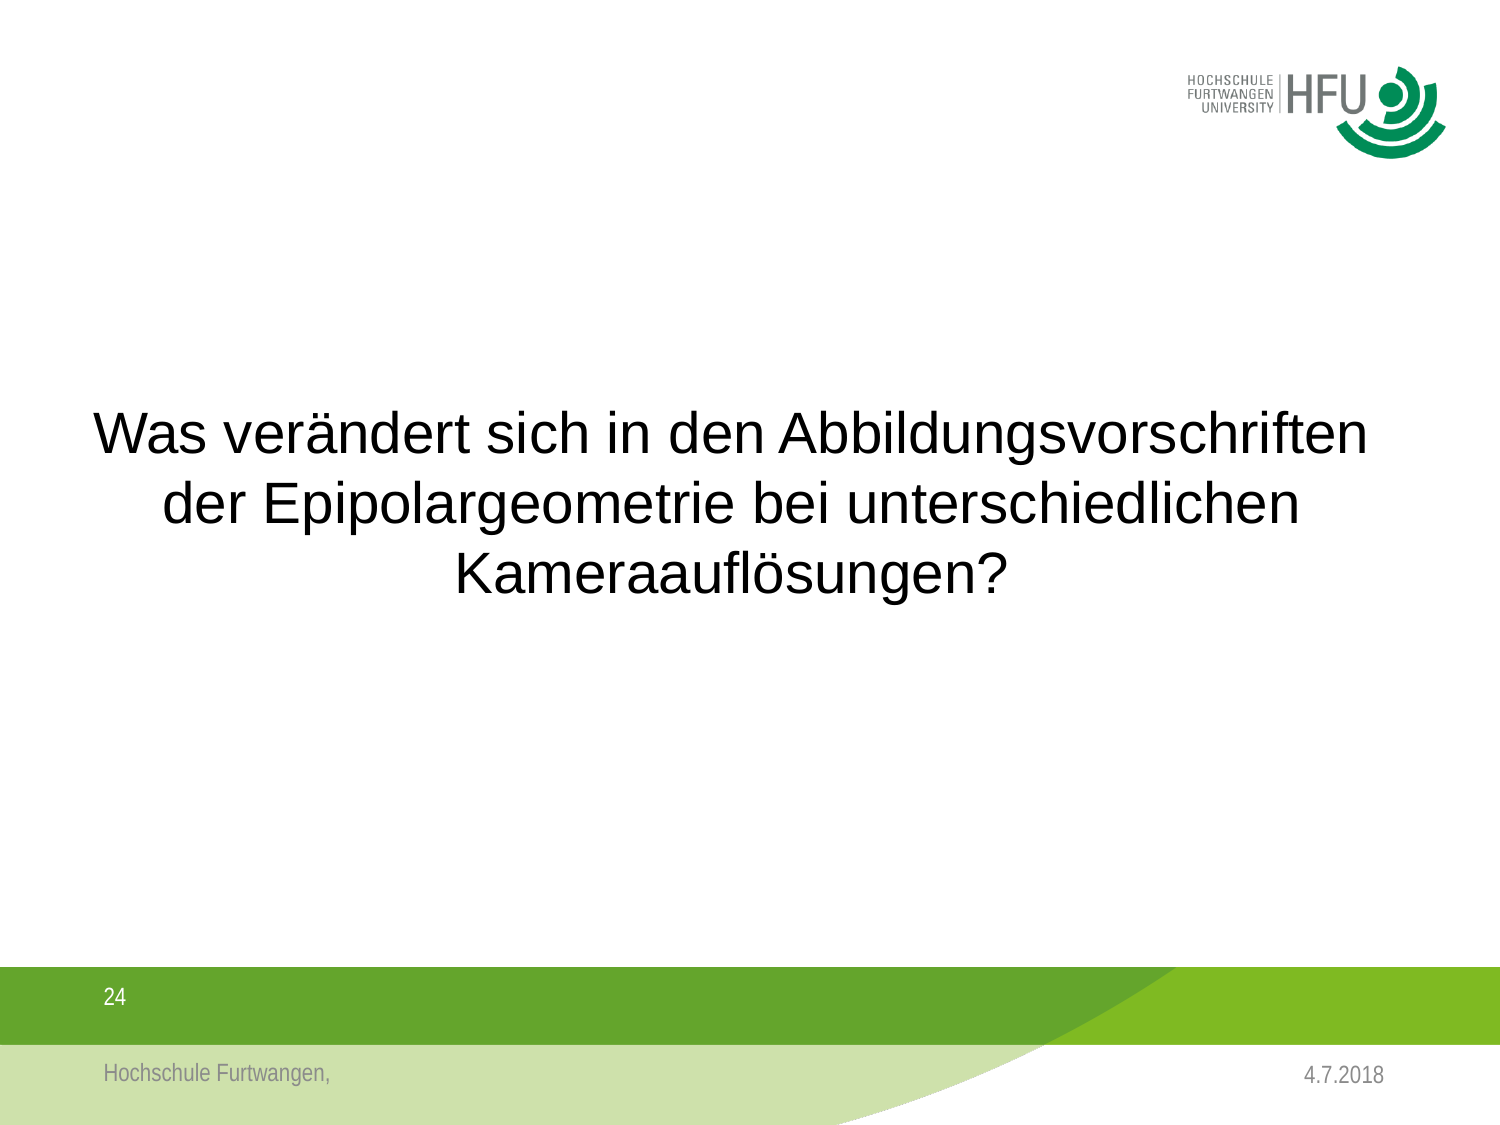

Was verändert sich in den Abbildungsvorschriften der Epipolargeometrie bei unterschiedlichen Kameraauflösungen?

24
Hochschule Furtwangen,
4.7.2018